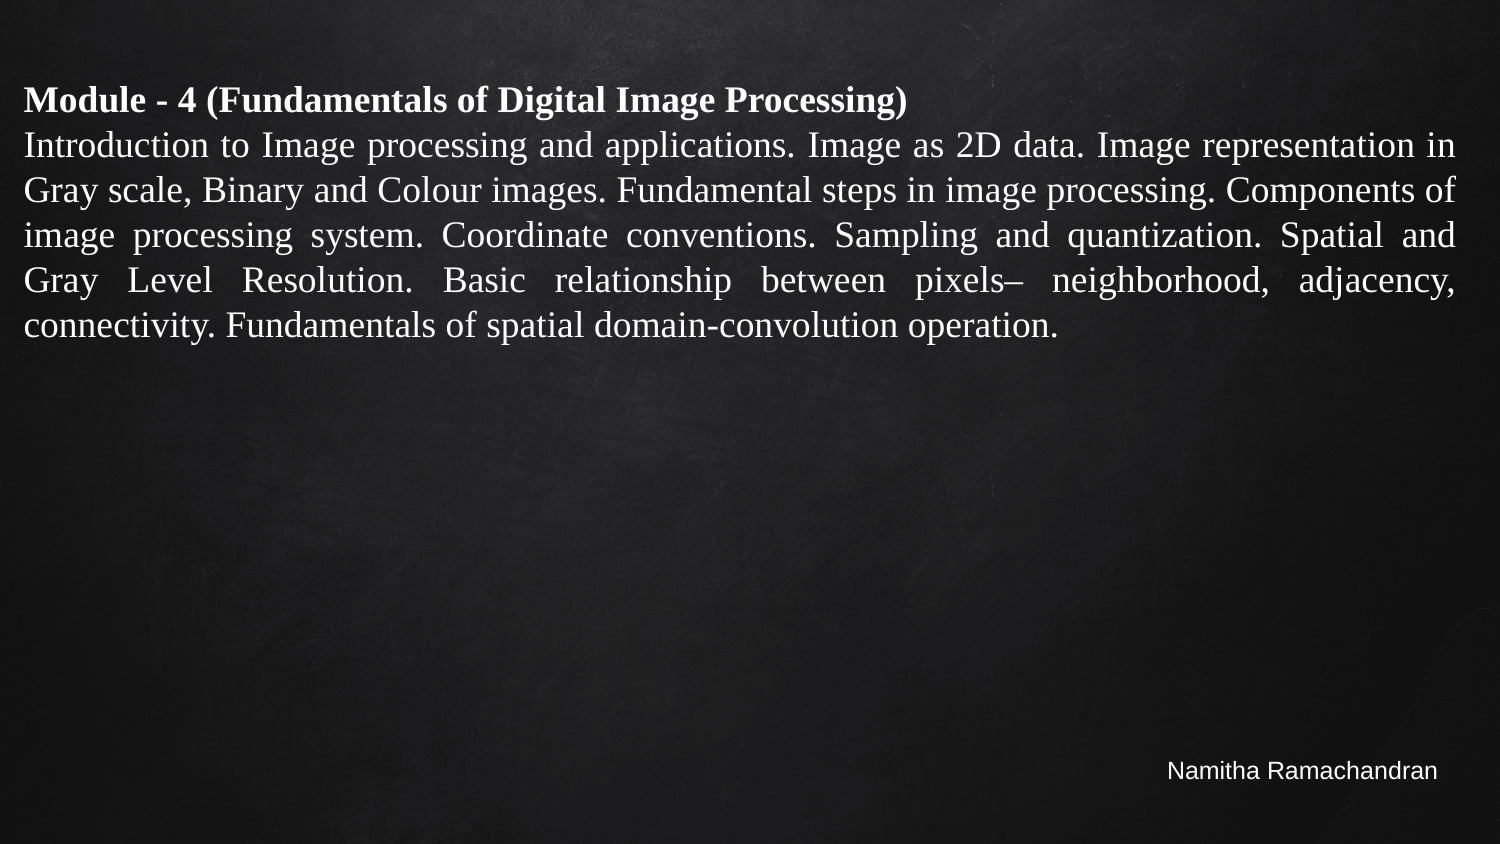

Module - 4 (Fundamentals of Digital Image Processing)
Introduction to Image processing and applications. Image as 2D data. Image representation in Gray scale, Binary and Colour images. Fundamental steps in image processing. Components of image processing system. Coordinate conventions. Sampling and quantization. Spatial and Gray Level Resolution. Basic relationship between pixels– neighborhood, adjacency, connectivity. Fundamentals of spatial domain-convolution operation.